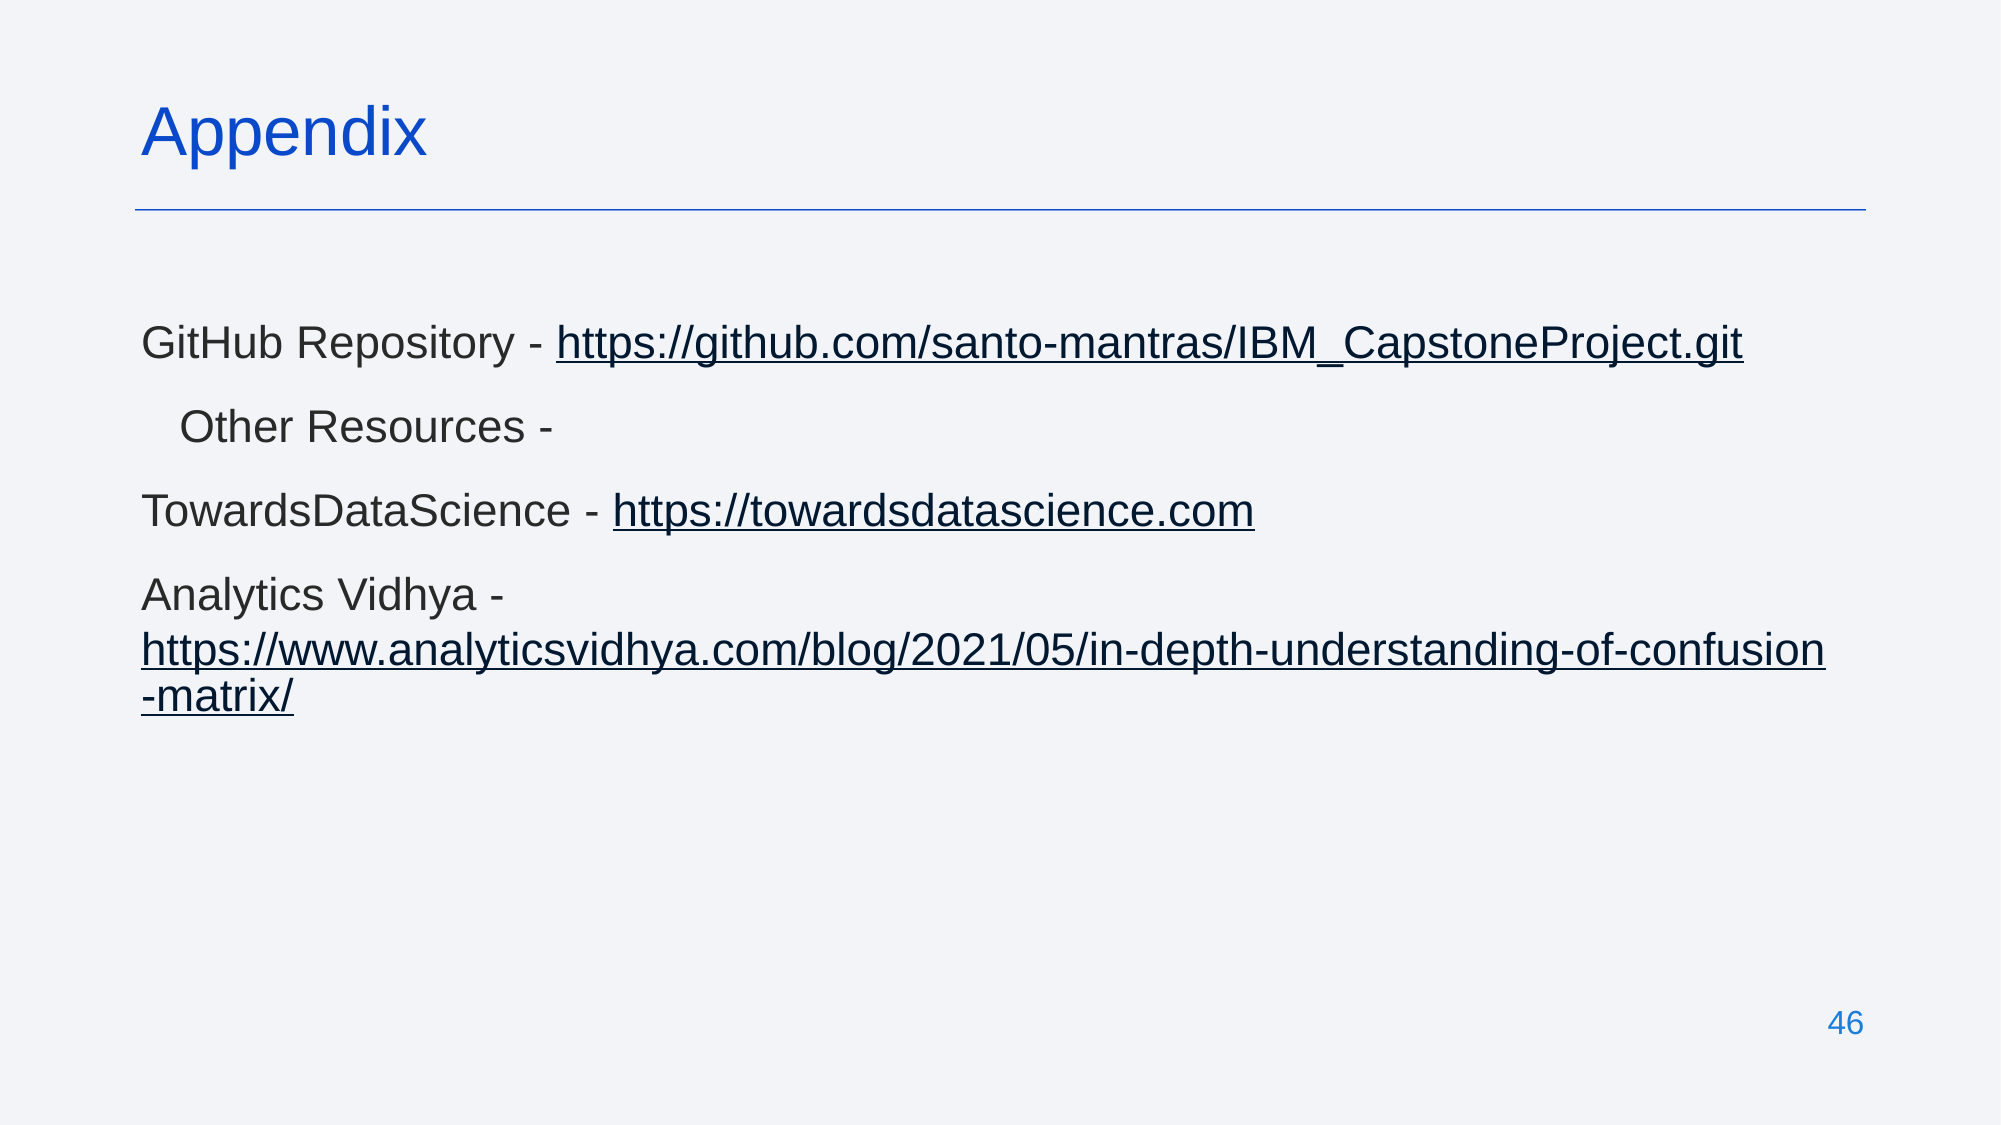

Appendix
GitHub Repository - https://github.com/santo-mantras/IBM_CapstoneProject.git
   Other Resources -
TowardsDataScience - https://towardsdatascience.com
Analytics Vidhya - https://www.analyticsvidhya.com/blog/2021/05/in-depth-understanding-of-confusion-matrix/
46